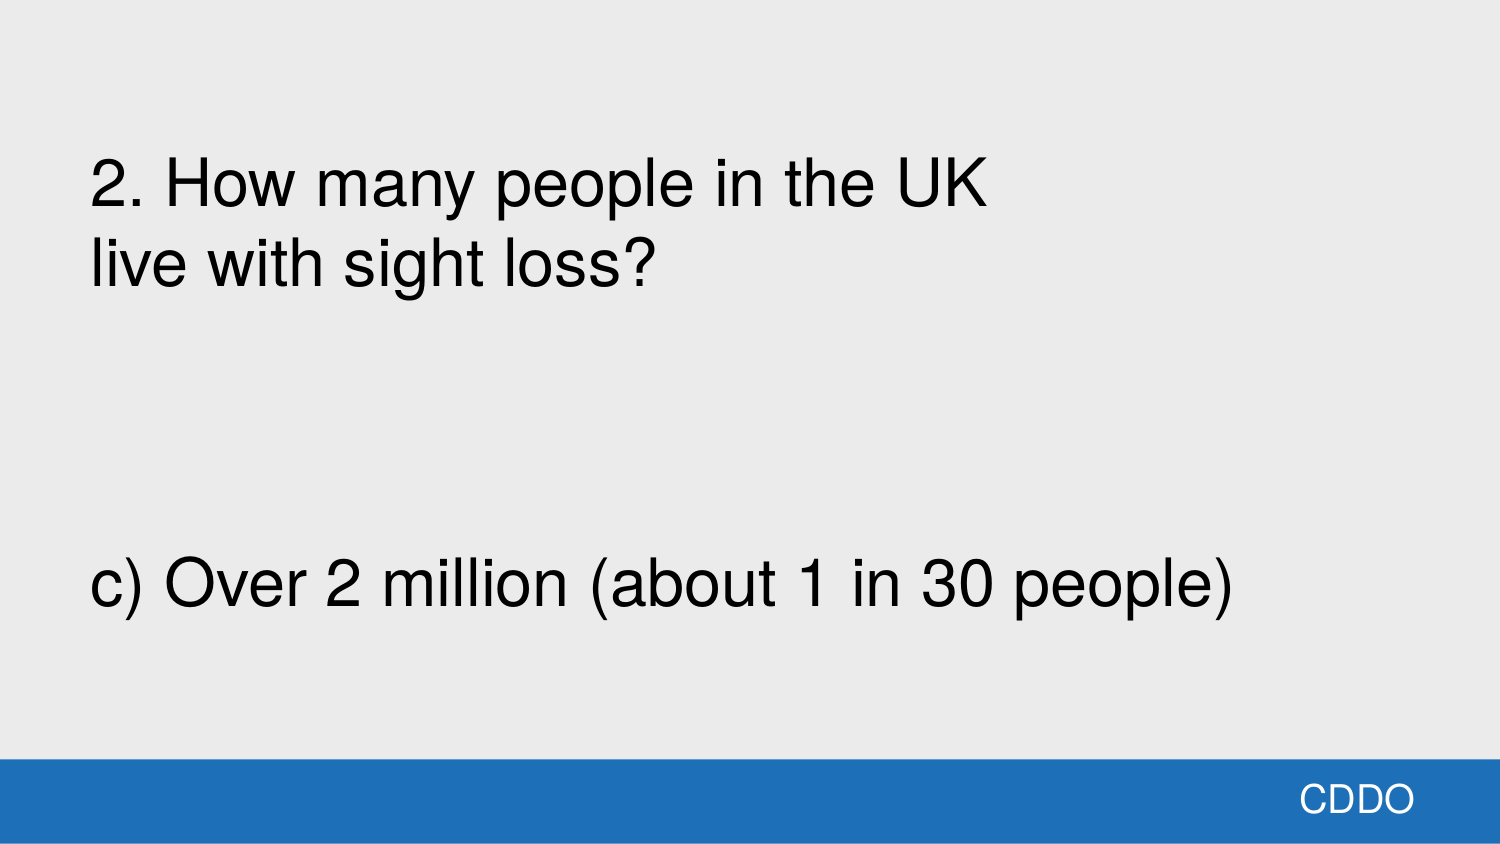

2. How many people in the UK
live with sight loss?

c) Over 2 million (about 1 in 30 people)